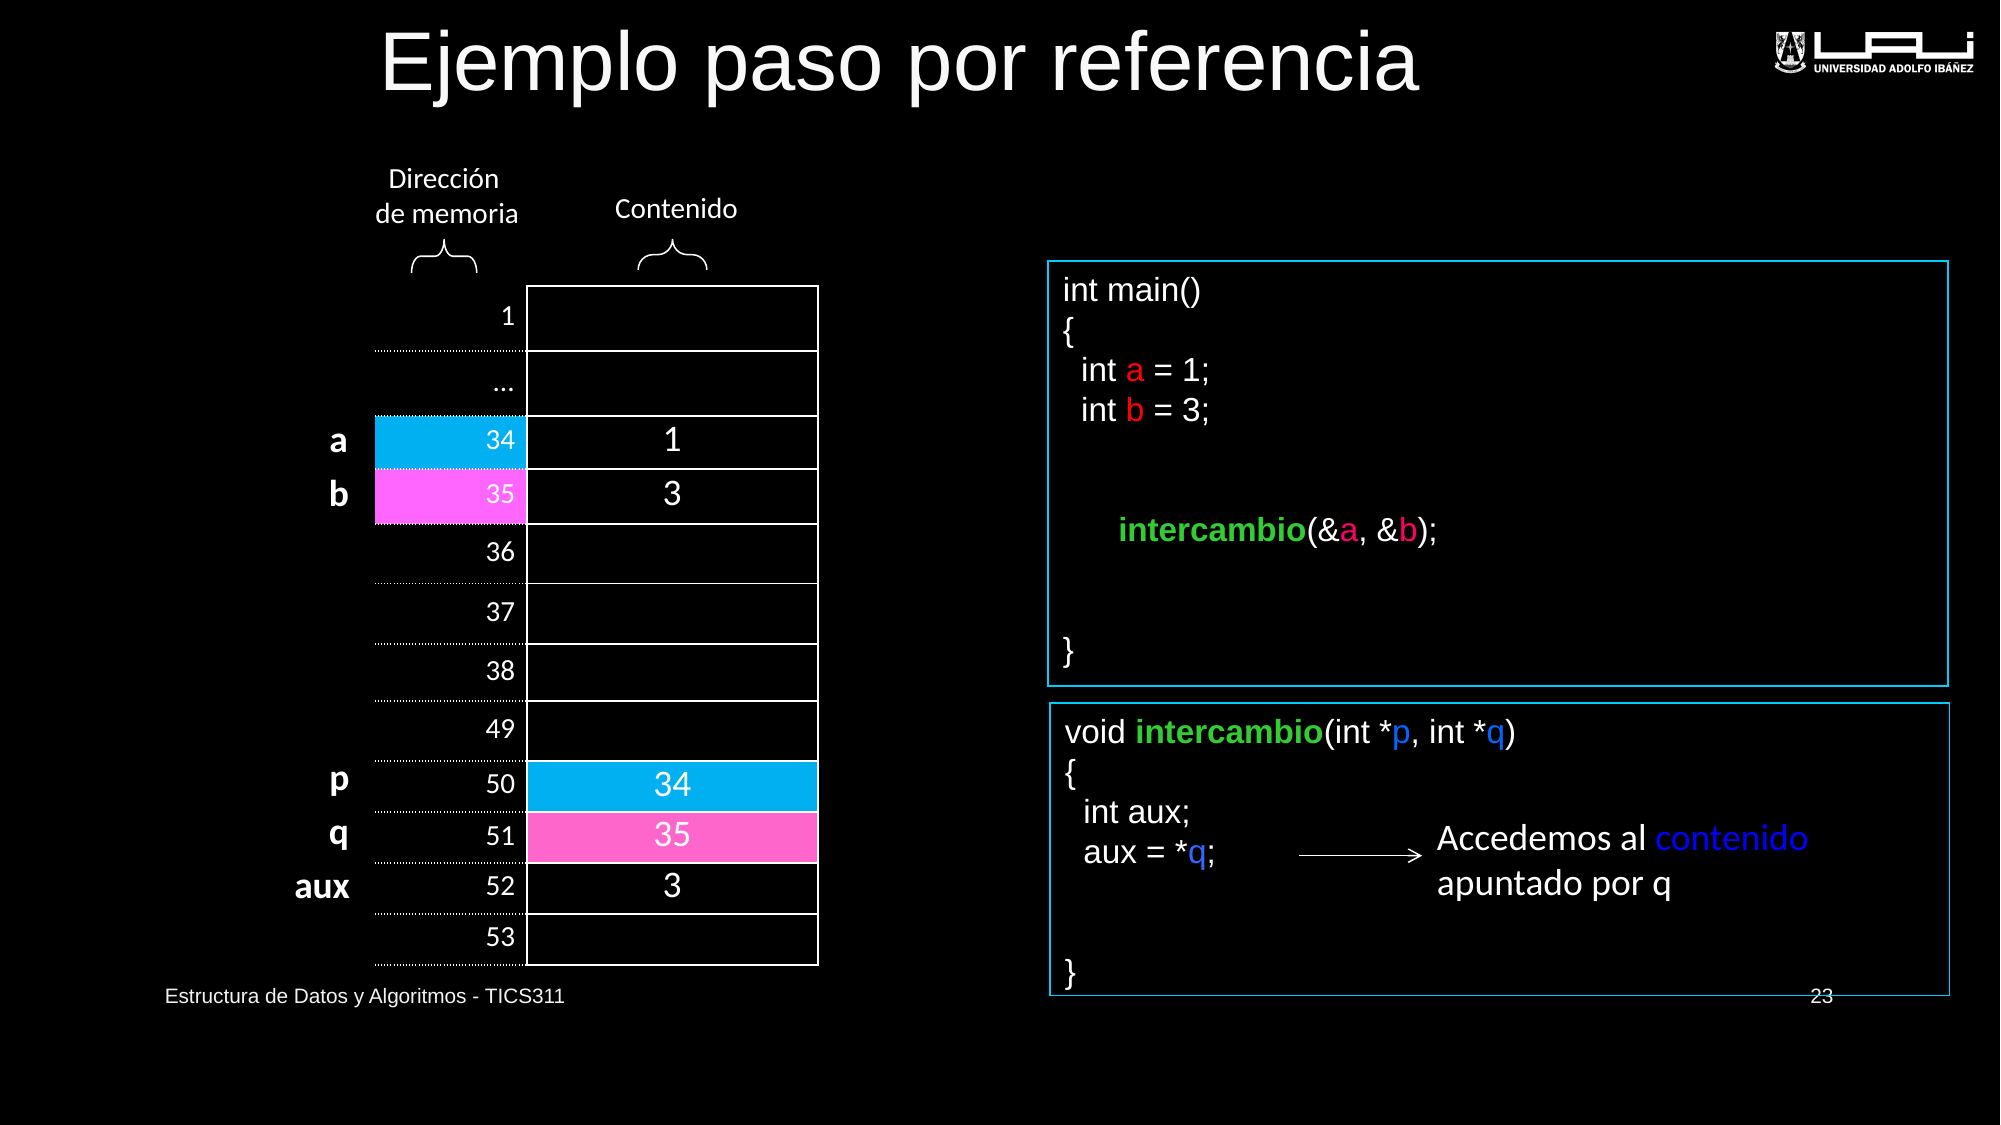

Ejemplo paso por referencia
#
Dirección
 de memoria
Contenido

int main()
{
  int a = 1;
  int b = 3;

      intercambio(&a, &b);

}

| 1 |  |
| --- | --- |
| ... |  |
| 34 | 1 |
| 35 | 3 |
| 36 |  |
| 37 |  |
| 38 |  |
| 49 |  |
| 50 | 34 |
| 51 | 35 |
| 52 | 3 |
| 53 |  |
a
b
void intercambio(int *p, int *q)
{
  int aux;
  aux = *q;

}

p
q
Accedemos al contenido apuntado por q
aux
23
Estructura de Datos y Algoritmos - TICS311